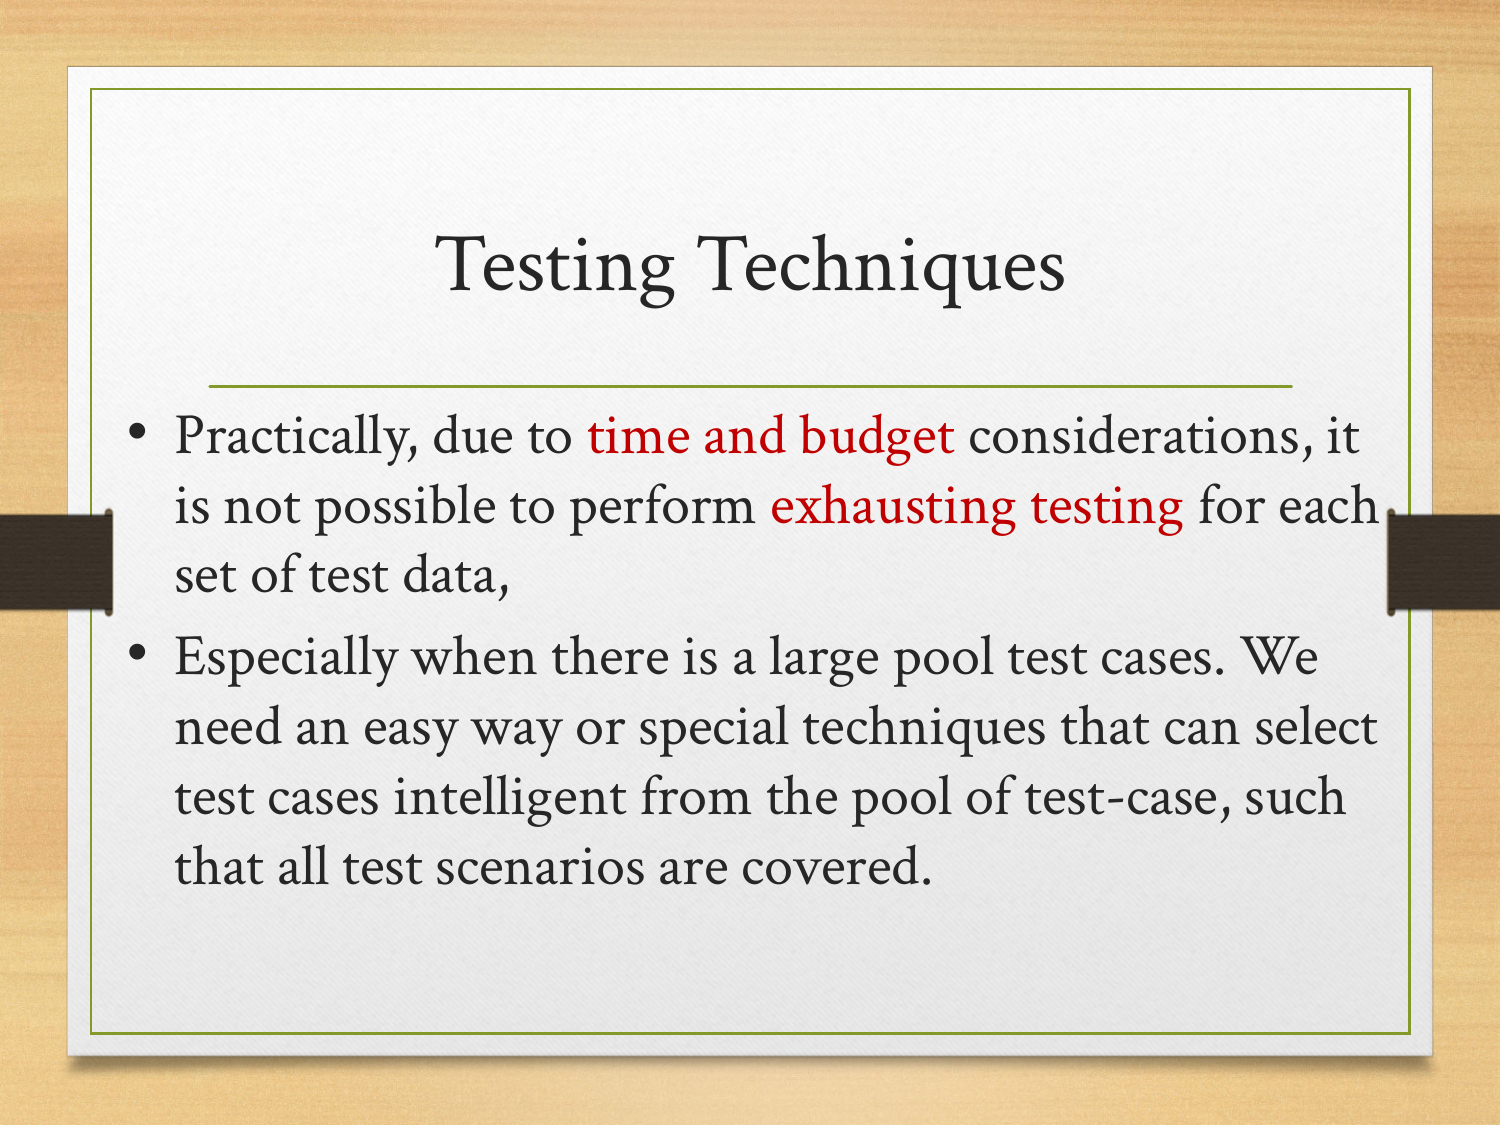

# Testing Techniques
Practically, due to time and budget considerations, it is not possible to perform exhausting testing for each set of test data,
Especially when there is a large pool test cases. We need an easy way or special techniques that can select test cases intelligent from the pool of test-case, such that all test scenarios are covered.